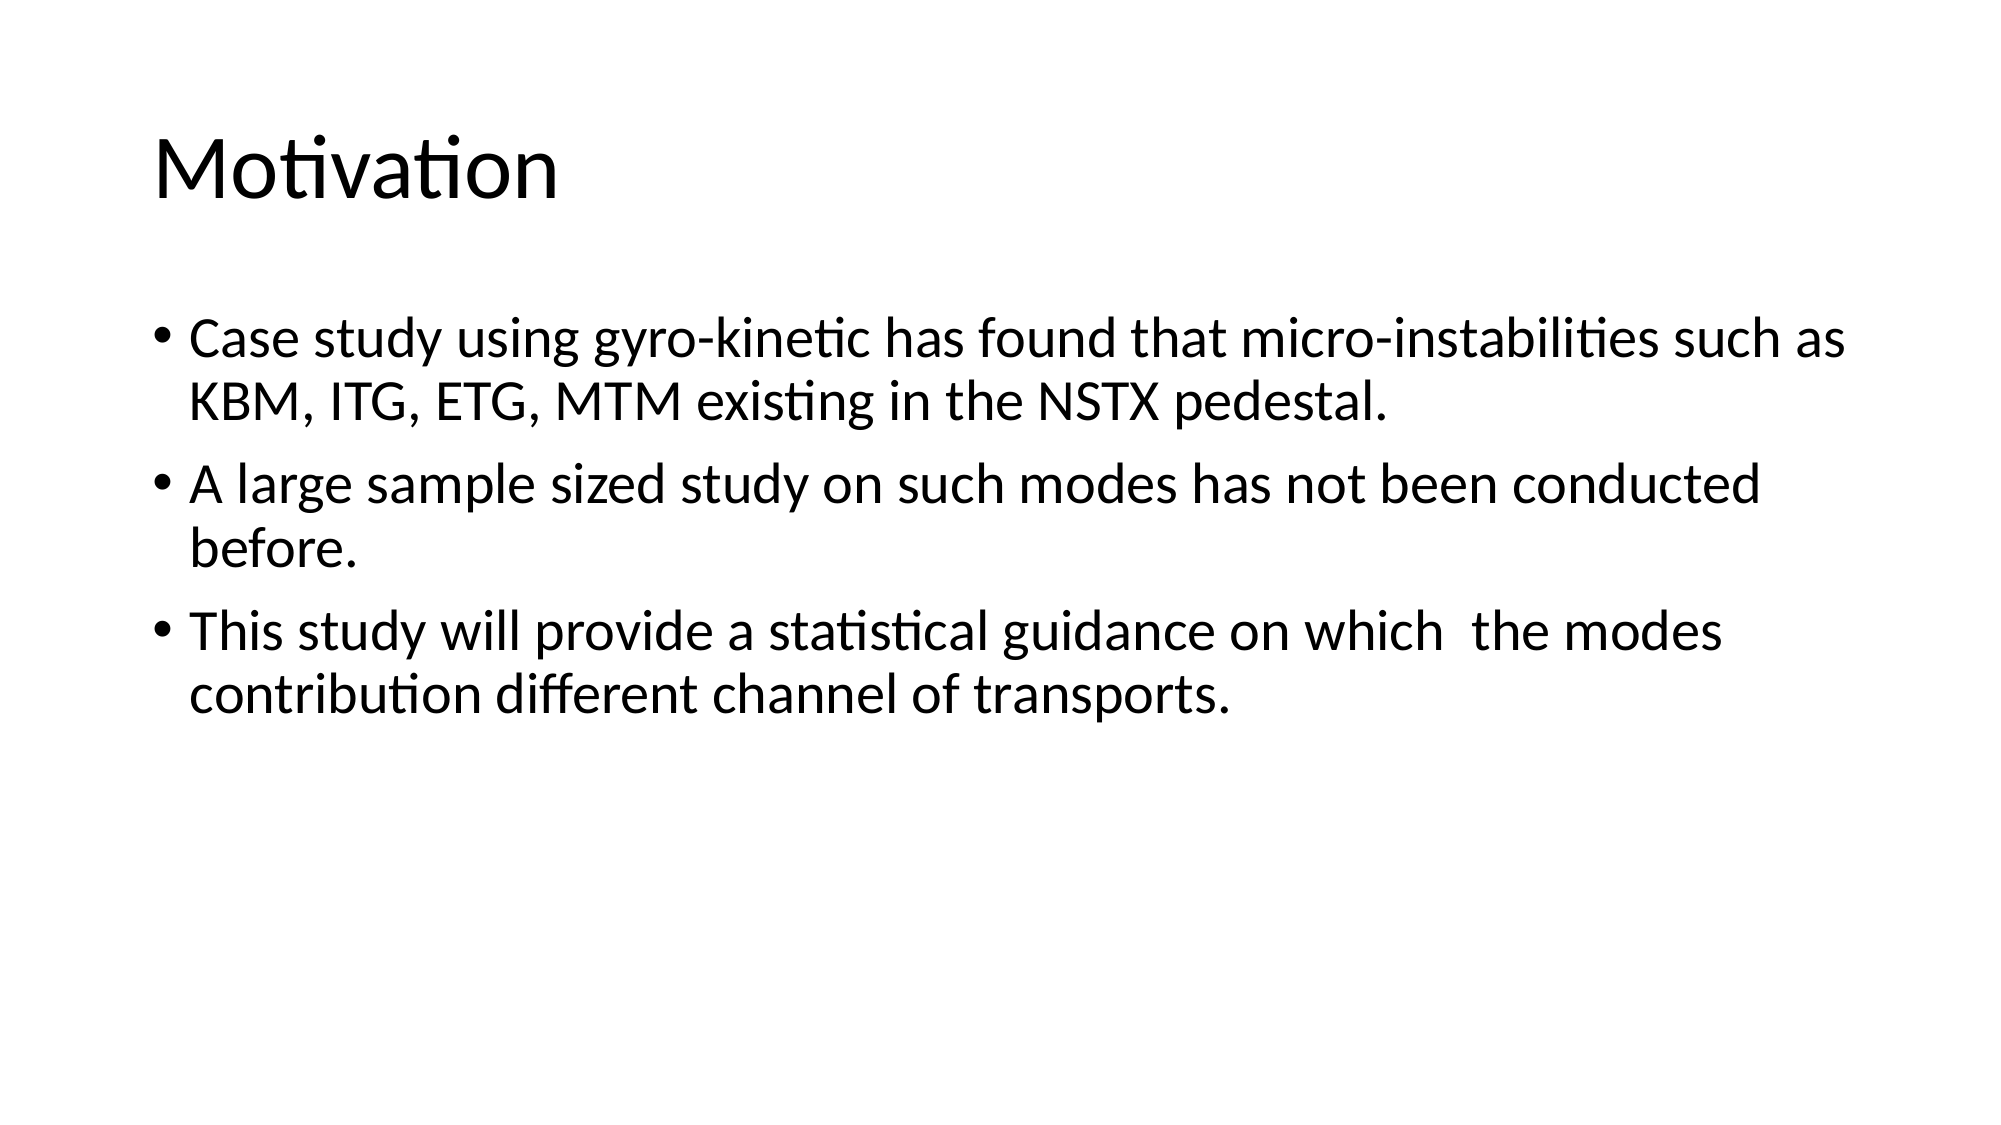

# Motivation
Case study using gyro-kinetic has found that micro-instabilities such as KBM, ITG, ETG, MTM existing in the NSTX pedestal.
A large sample sized study on such modes has not been conducted before.
This study will provide a statistical guidance on which  the modes contribution different channel of transports.